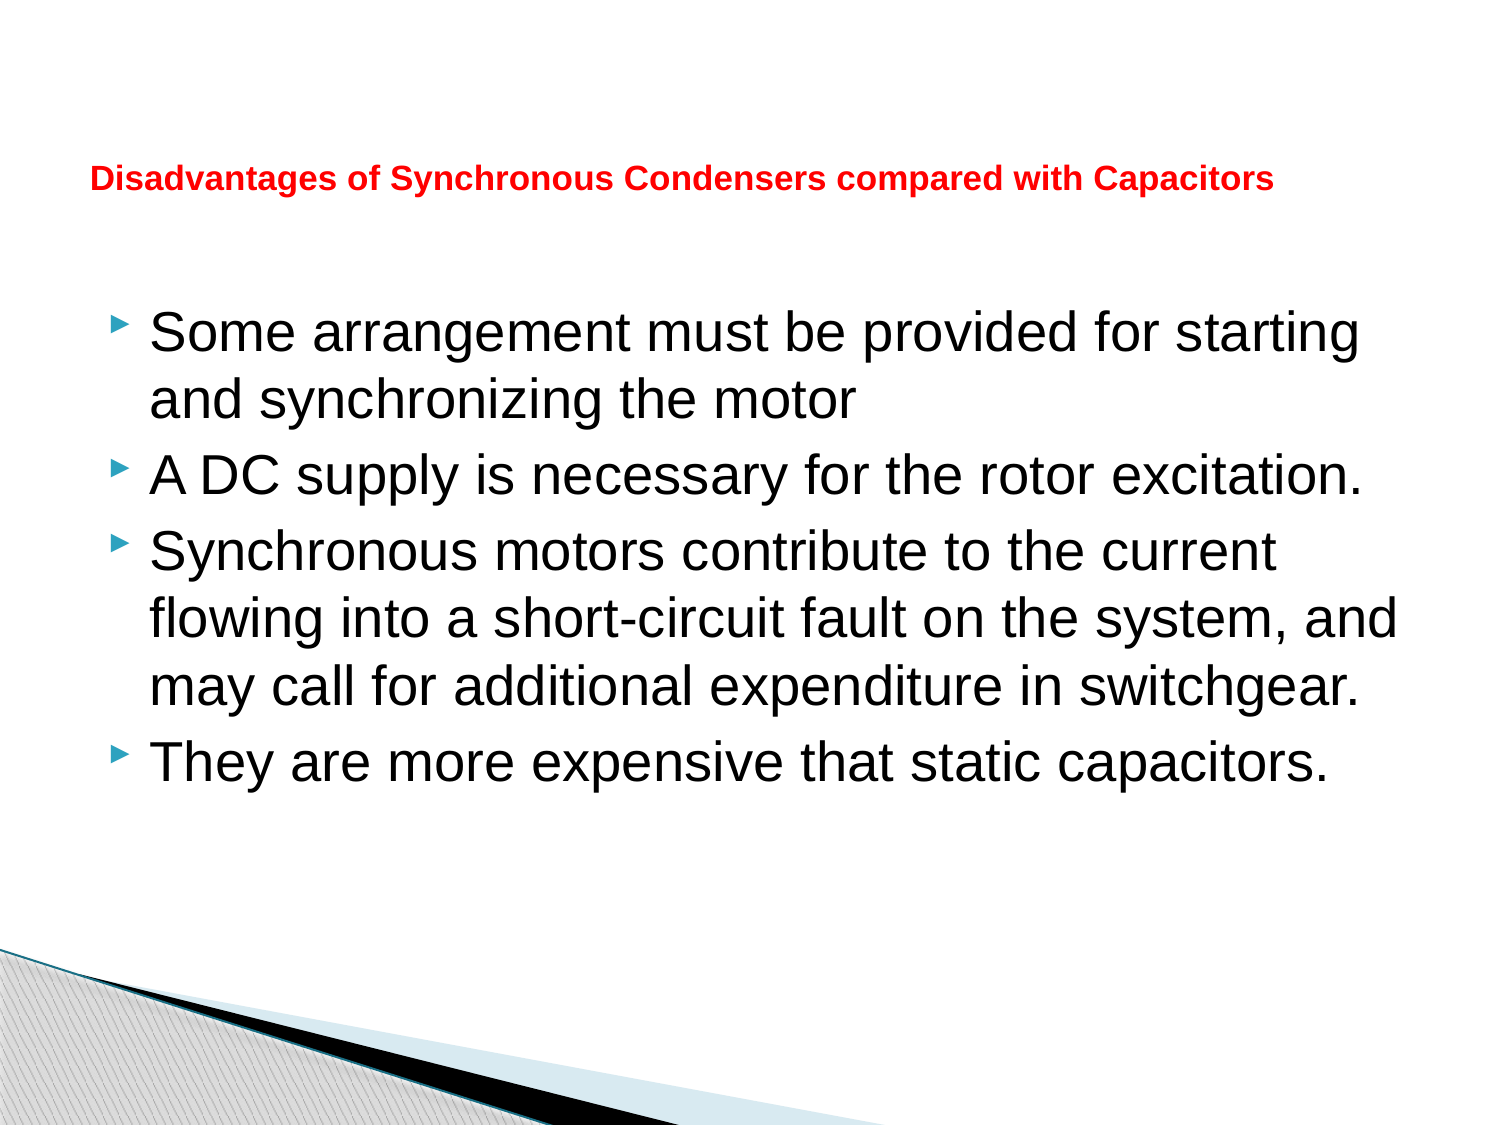

# Disadvantages of Synchronous Condensers compared with Capacitors
Some arrangement must be provided for starting and synchronizing the motor
A DC supply is necessary for the rotor excitation.
Synchronous motors contribute to the current flowing into a short-circuit fault on the system, and may call for additional expenditure in switchgear.
They are more expensive that static capacitors.